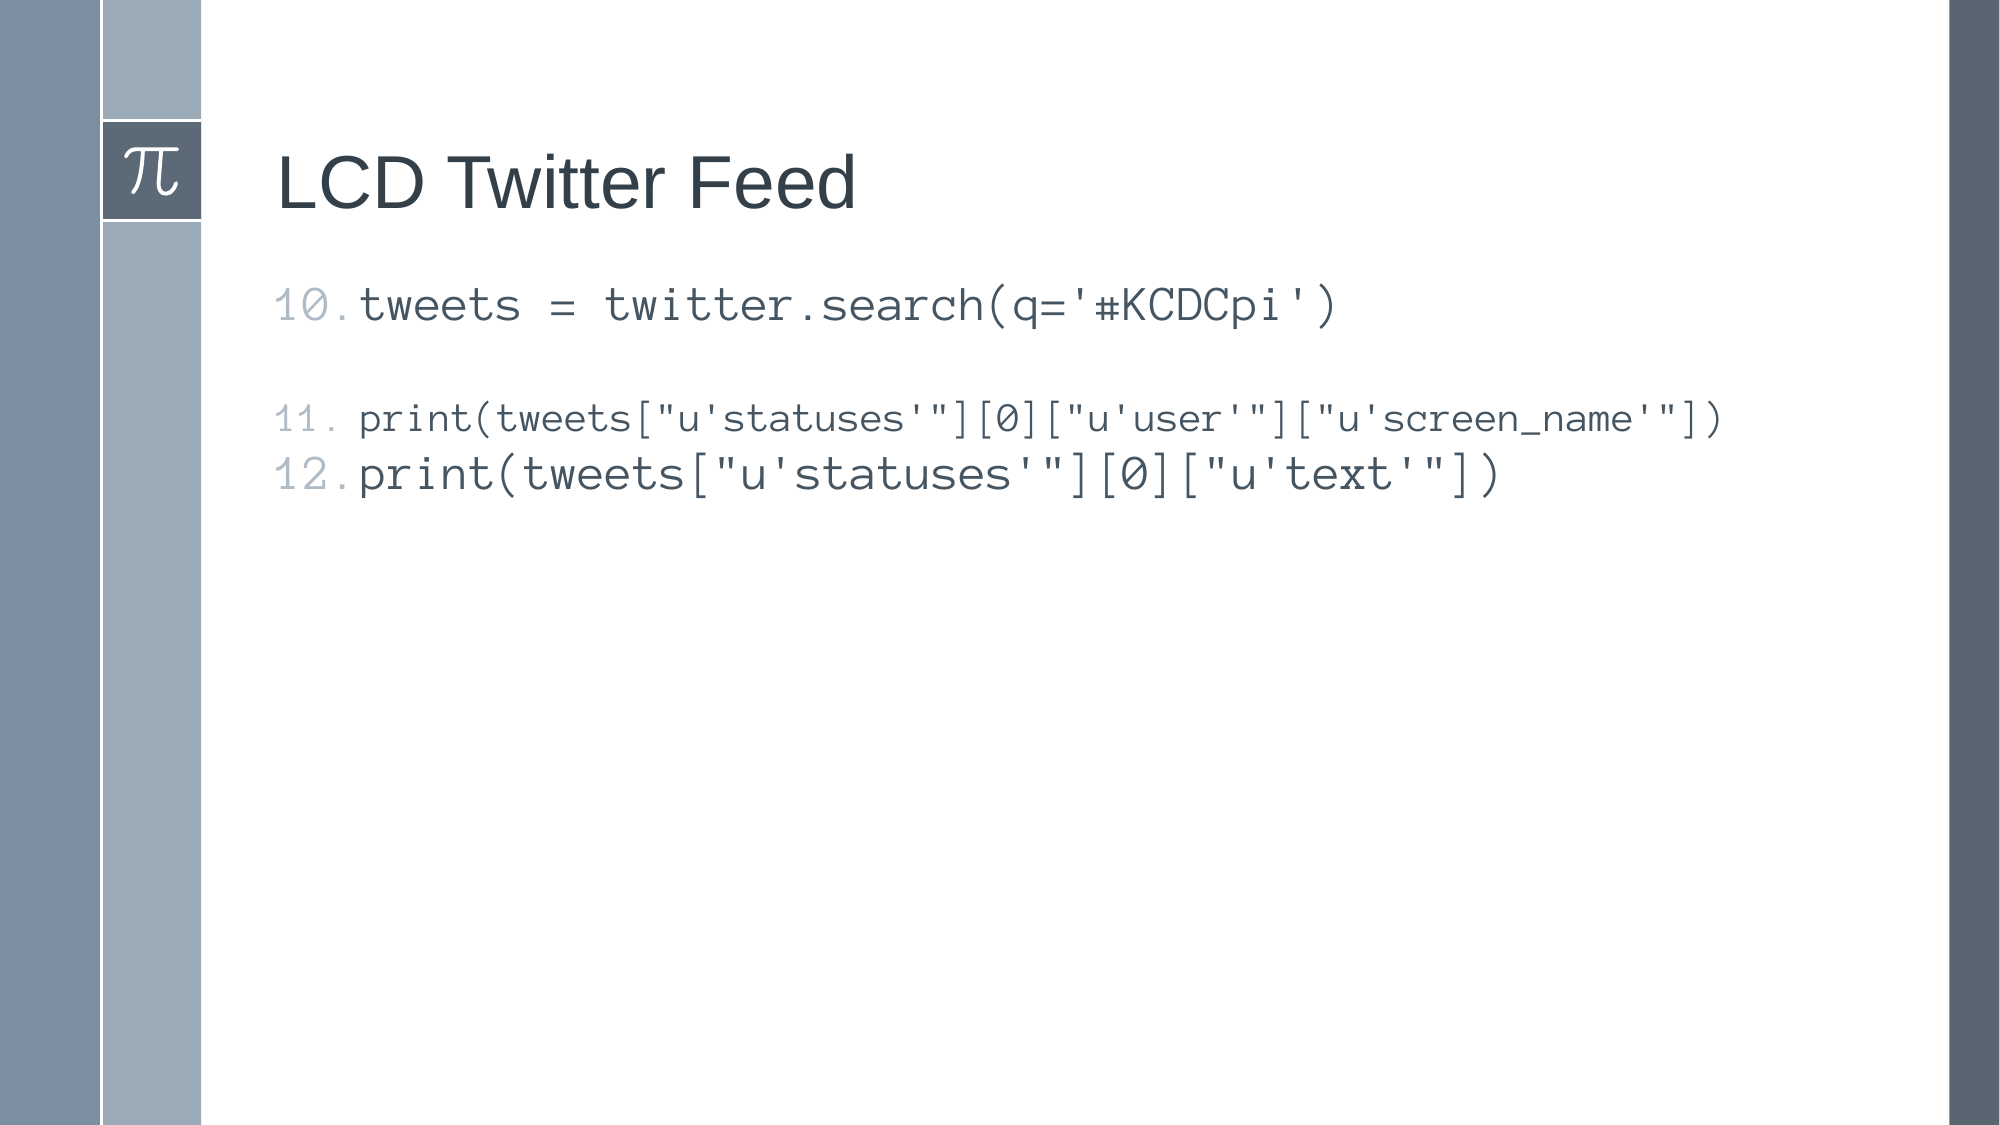

# LCD Twitter Feed
tweets = twitter.search(q='#KCDCpi')

print(tweets["u'statuses'"][0]["u'user'"]["u'screen_name'"])
print(tweets["u'statuses'"][0]["u'text'"])